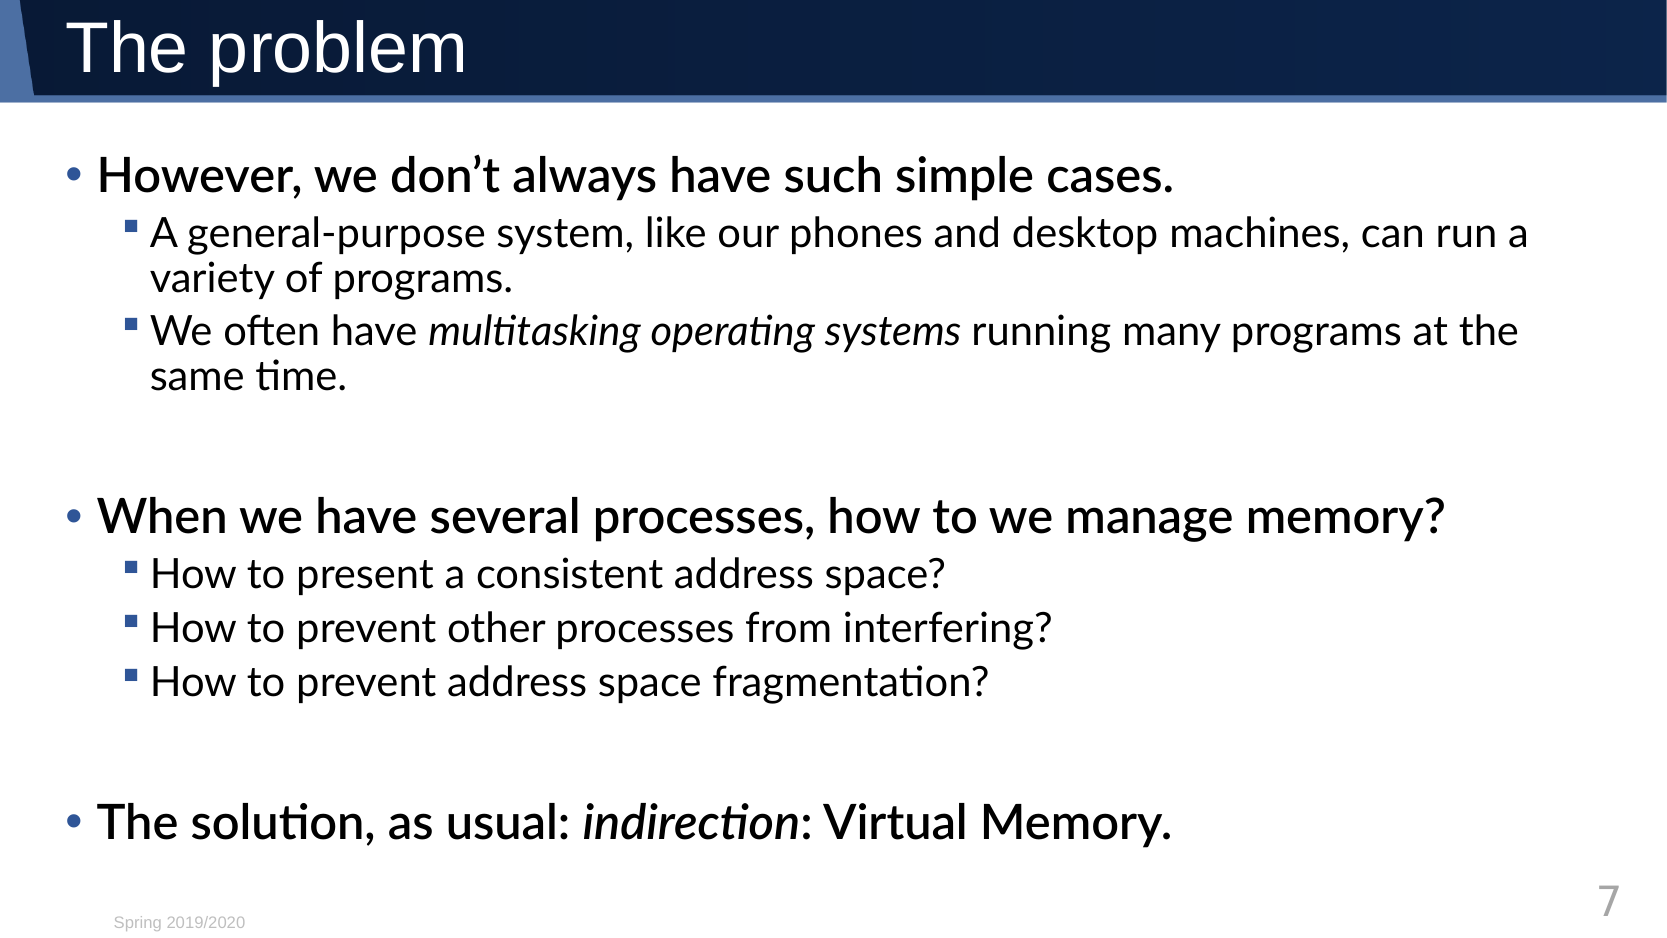

# The problem
However, we don’t always have such simple cases.
A general-purpose system, like our phones and desktop machines, can run a variety of programs.
We often have multitasking operating systems running many programs at the same time.

When we have several processes, how to we manage memory?
How to present a consistent address space?
How to prevent other processes from interfering?
How to prevent address space fragmentation?

The solution, as usual: indirection: Virtual Memory.
Spring 2019/2020